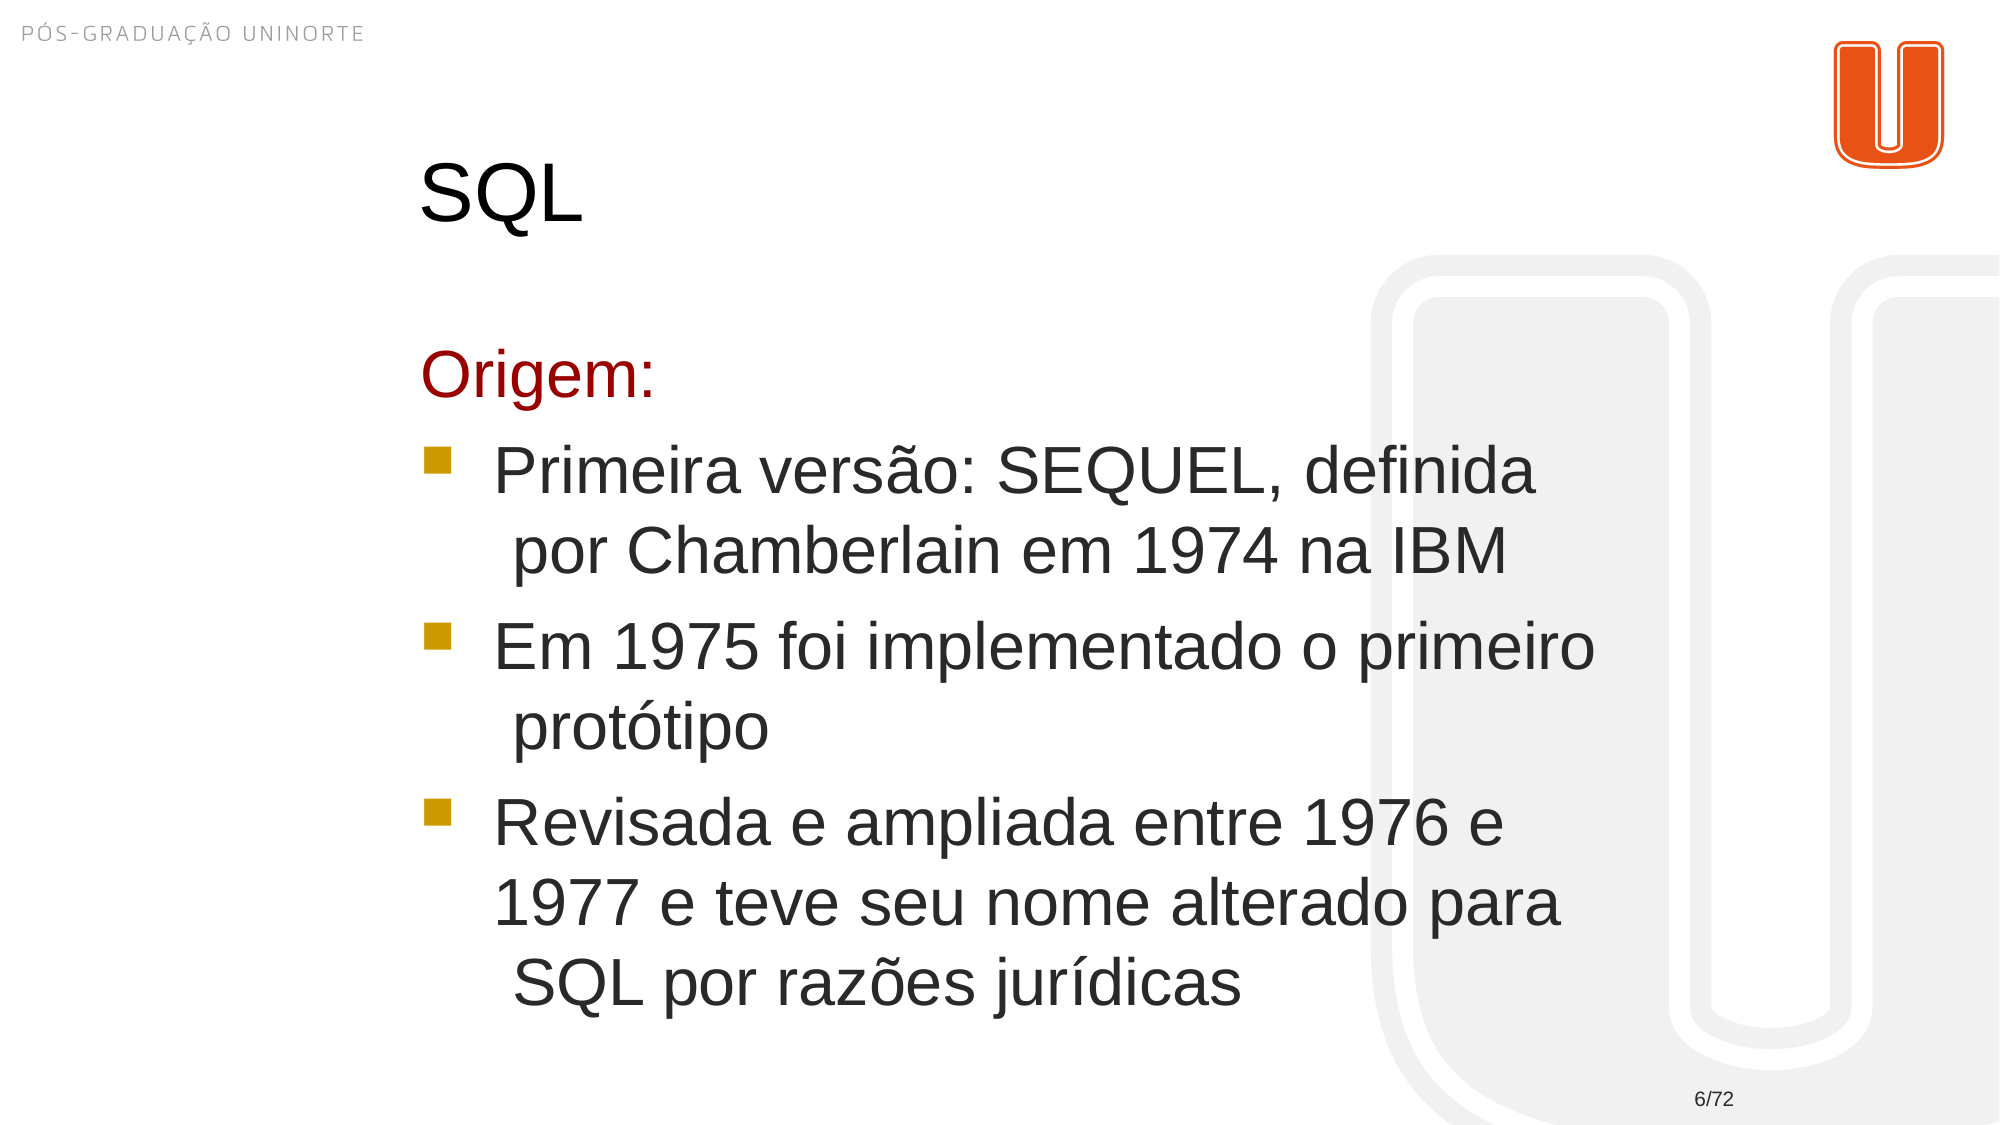

# SQL
Origem:
Primeira versão: SEQUEL, definida  por Chamberlain em 1974 na IBM
Em 1975 foi implementado o primeiro  protótipo
Revisada e ampliada entre 1976 e  1977 e teve seu nome alterado para  SQL por razões jurídicas
6/72